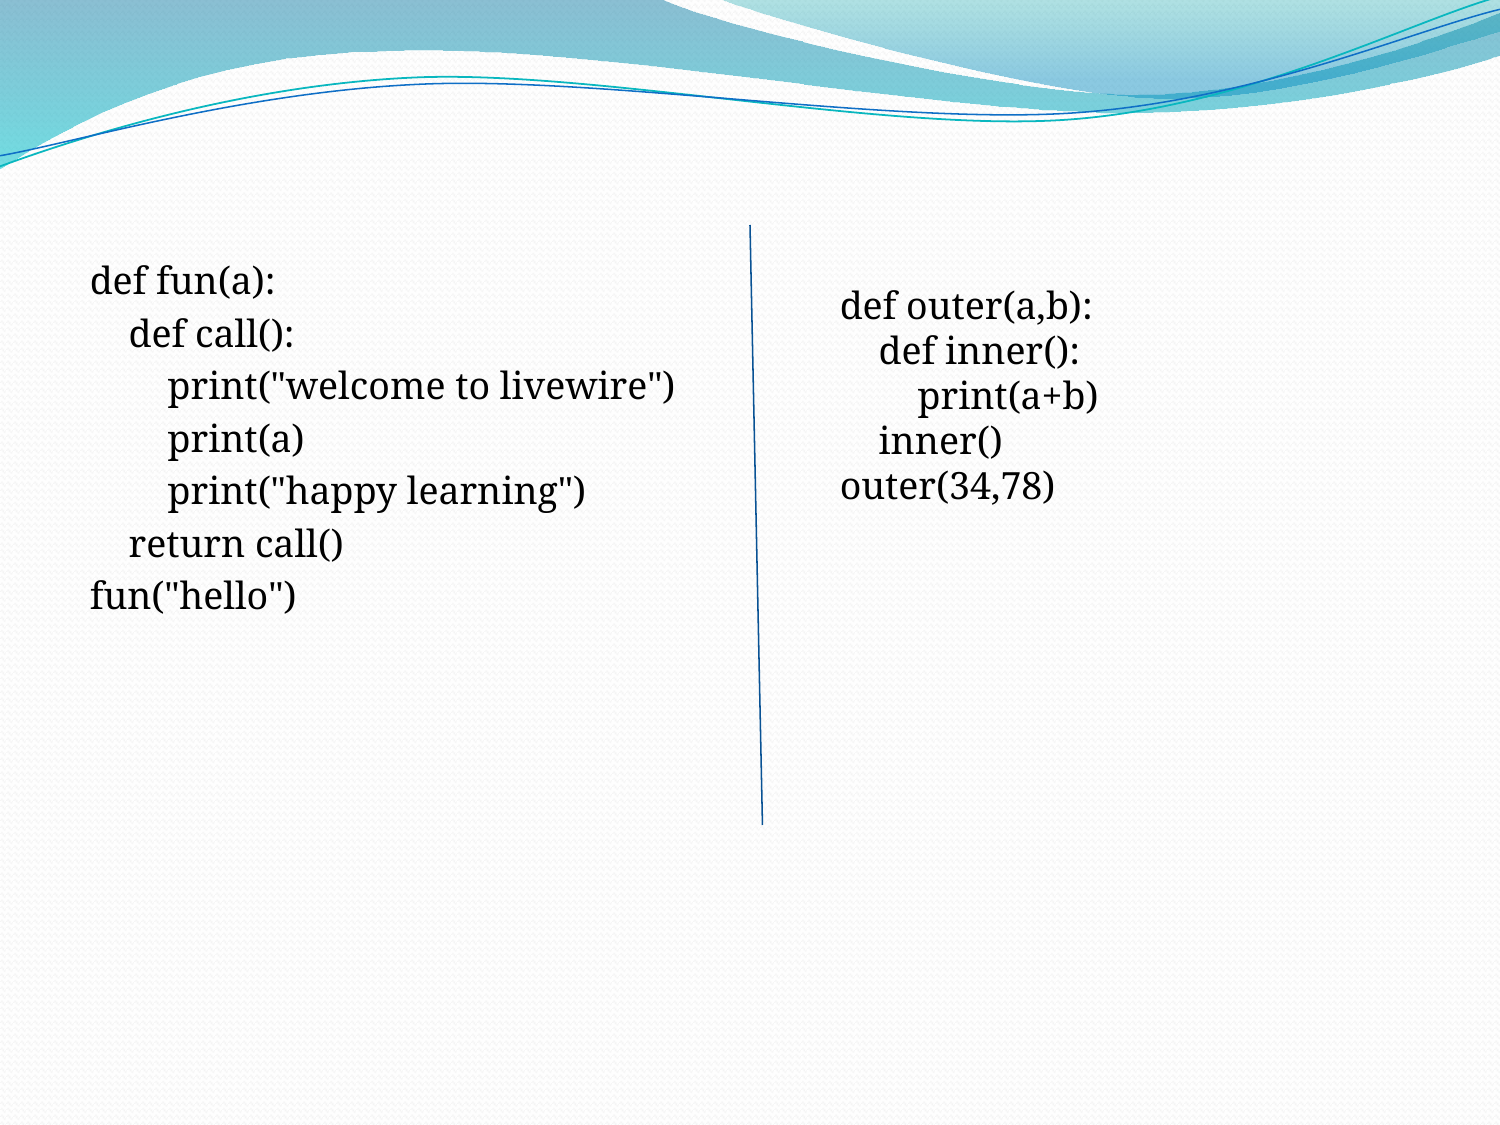

def fun(a):
    def call():
        print("welcome to livewire")
        print(a)
        print("happy learning")
    return call()
fun("hello")
def outer(a,b):
    def inner():
        print(a+b)
    inner()
outer(34,78)